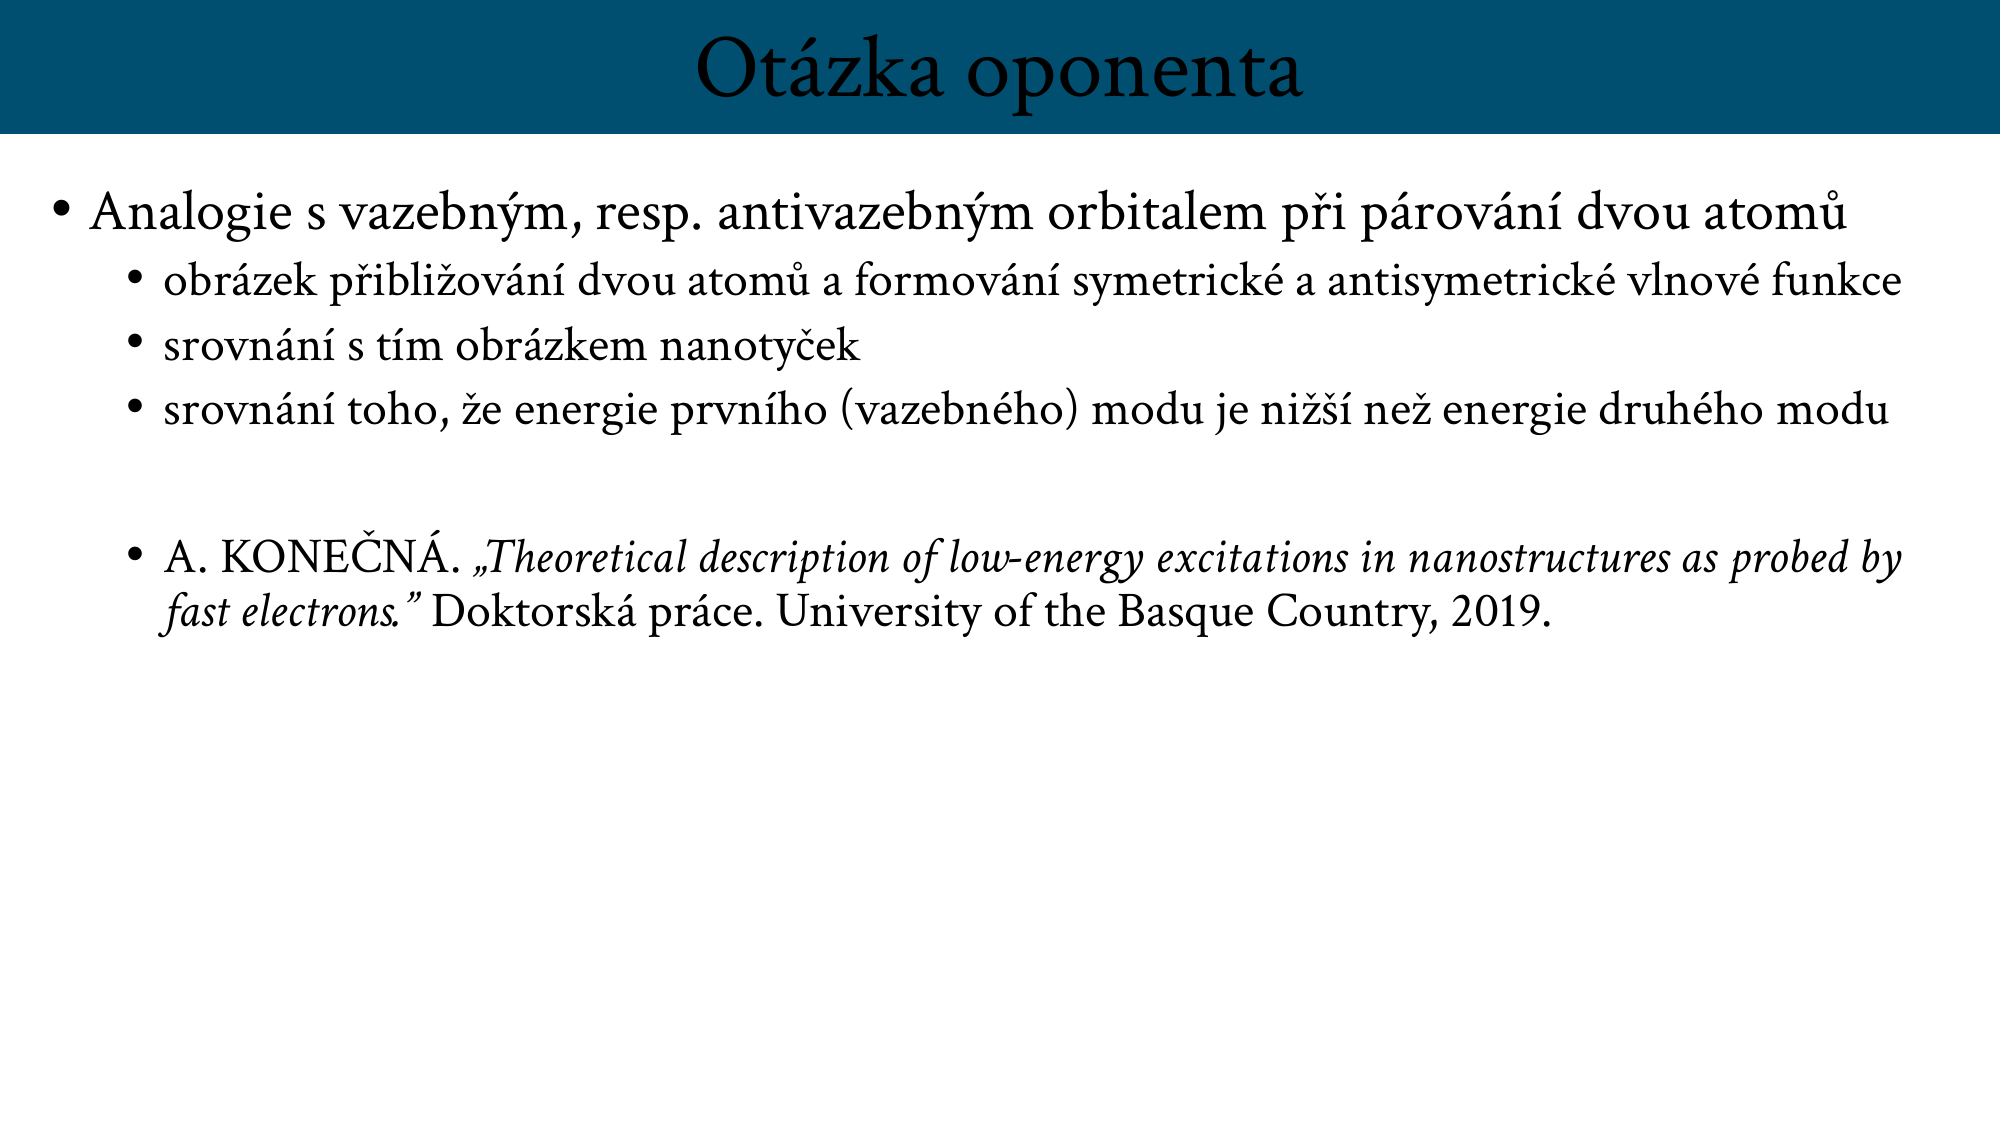

# Otázka oponenta
27
Analogie s vazebným, resp. antivazebným orbitalem při párování dvou atomů
obrázek přibližování dvou atomů a formování symetrické a antisymetrické vlnové funkce
srovnání s tím obrázkem nanotyček
srovnání toho, že energie prvního (vazebného) modu je nižší než energie druhého modu

A. Konečná. „Theoretical description of low-energy excitations in nanostructures as probed by fast electrons.” Doktorská práce. University of the Basque Country, 2019.